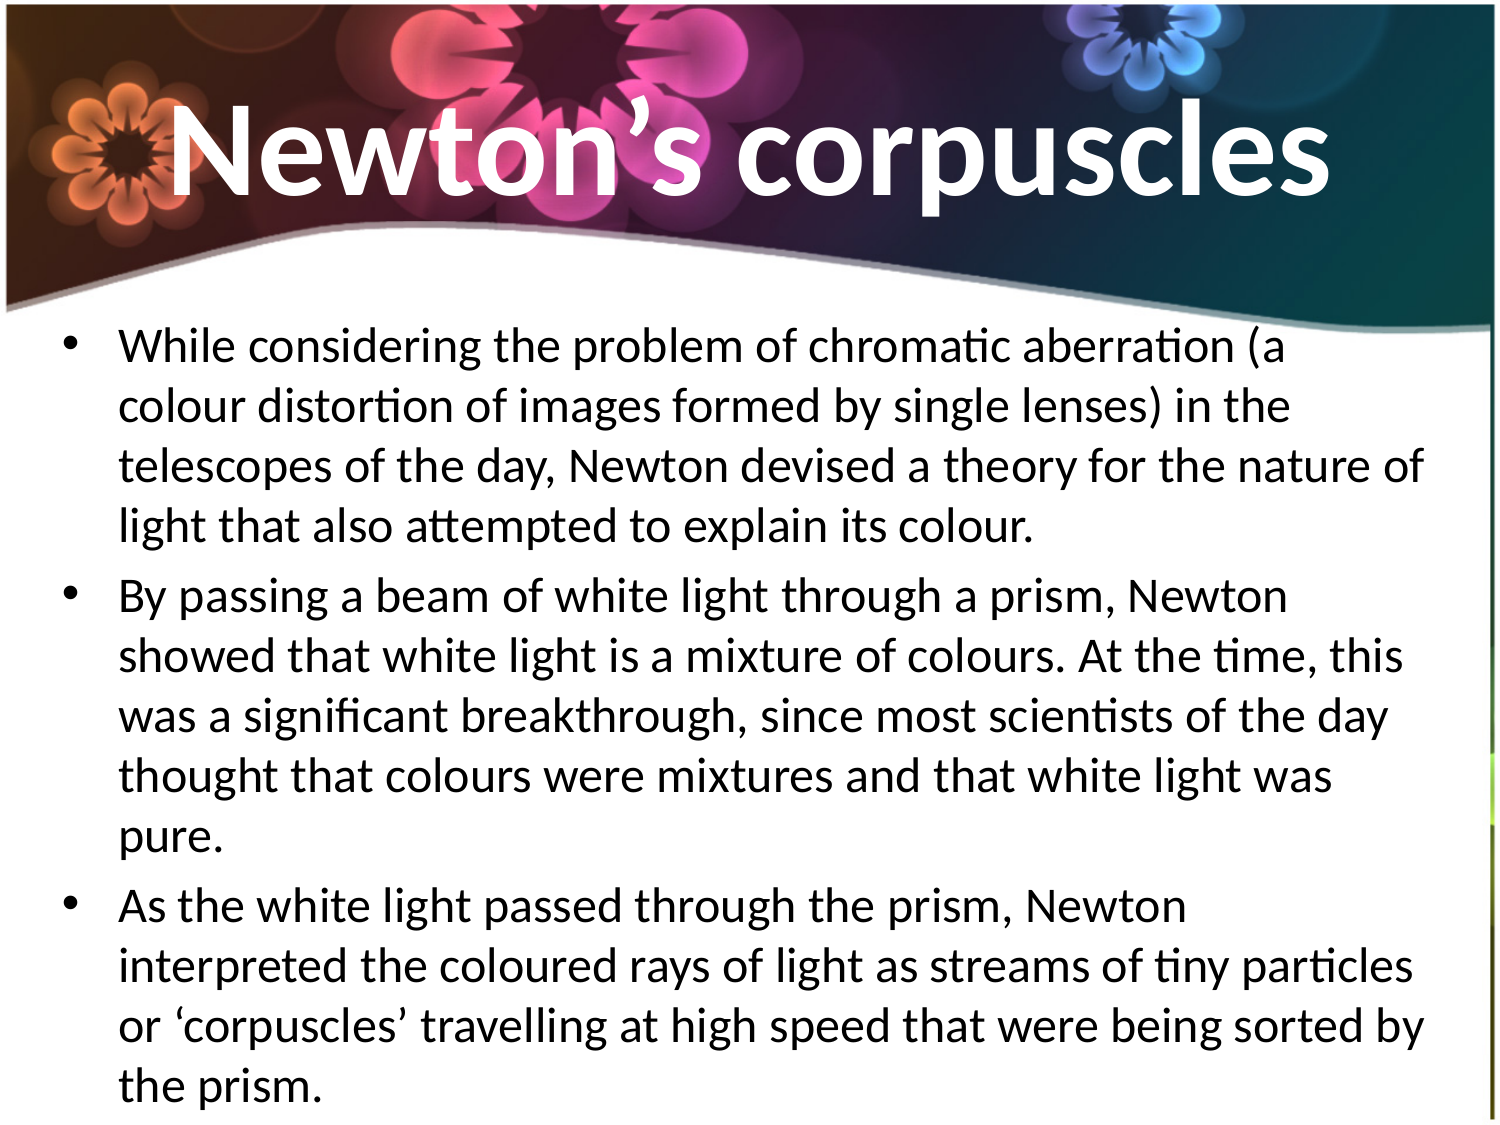

# Newton’s corpuscles
While considering the problem of chromatic aberration (a colour distortion of images formed by single lenses) in the telescopes of the day, Newton devised a theory for the nature of light that also attempted to explain its colour.
By passing a beam of white light through a prism, Newton showed that white light is a mixture of colours. At the time, this was a significant breakthrough, since most scientists of the day thought that colours were mixtures and that white light was pure.
As the white light passed through the prism, Newton interpreted the coloured rays of light as streams of tiny particles or ‘corpuscles’ travelling at high speed that were being sorted by the prism.